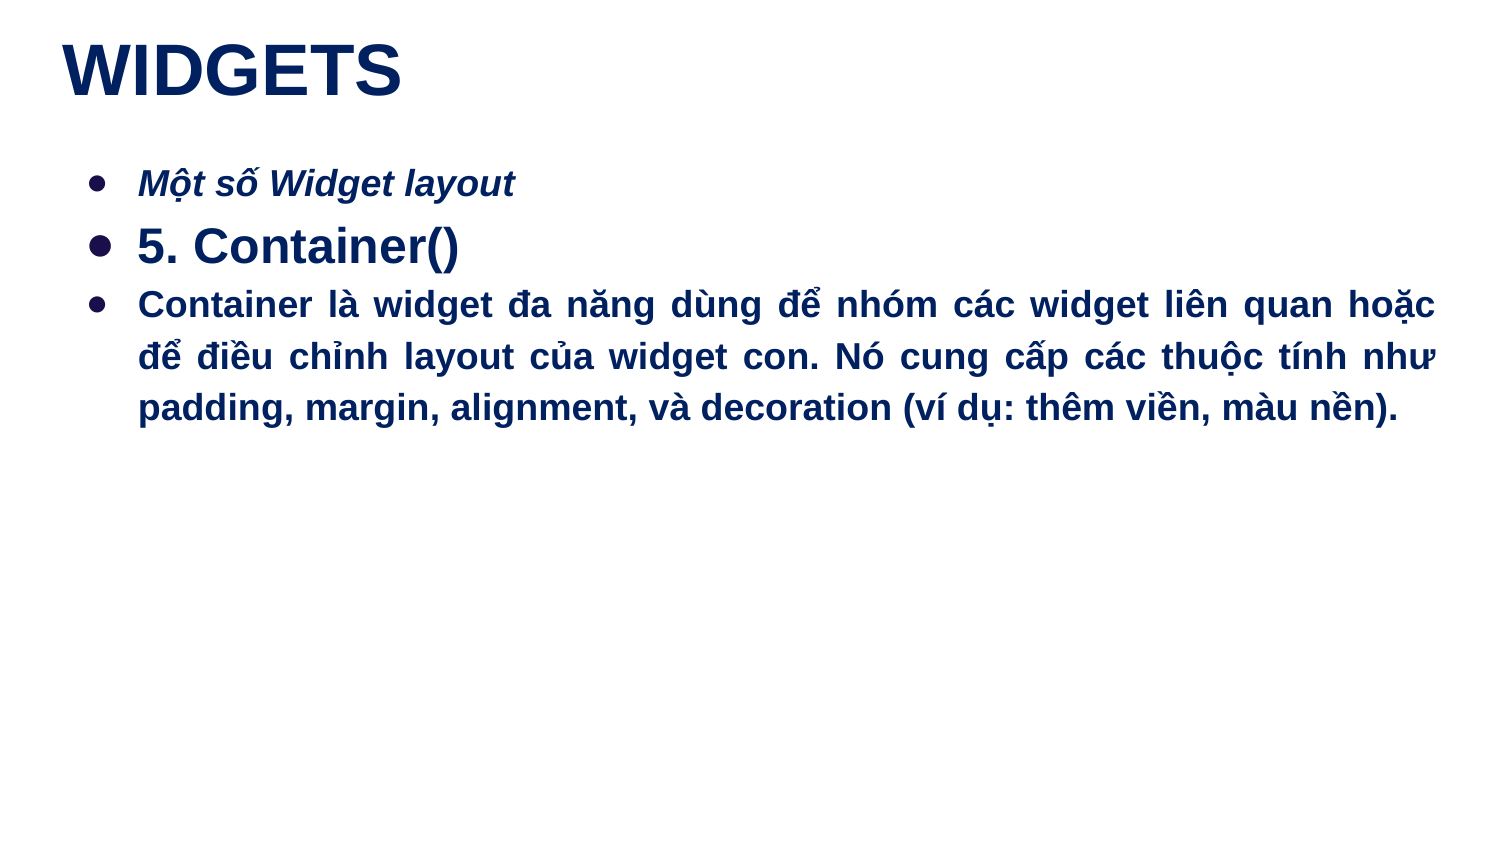

# WIDGETS
Một số Widget layout
5. Container()
Container là widget đa năng dùng để nhóm các widget liên quan hoặc để điều chỉnh layout của widget con. Nó cung cấp các thuộc tính như padding, margin, alignment, và decoration (ví dụ: thêm viền, màu nền).